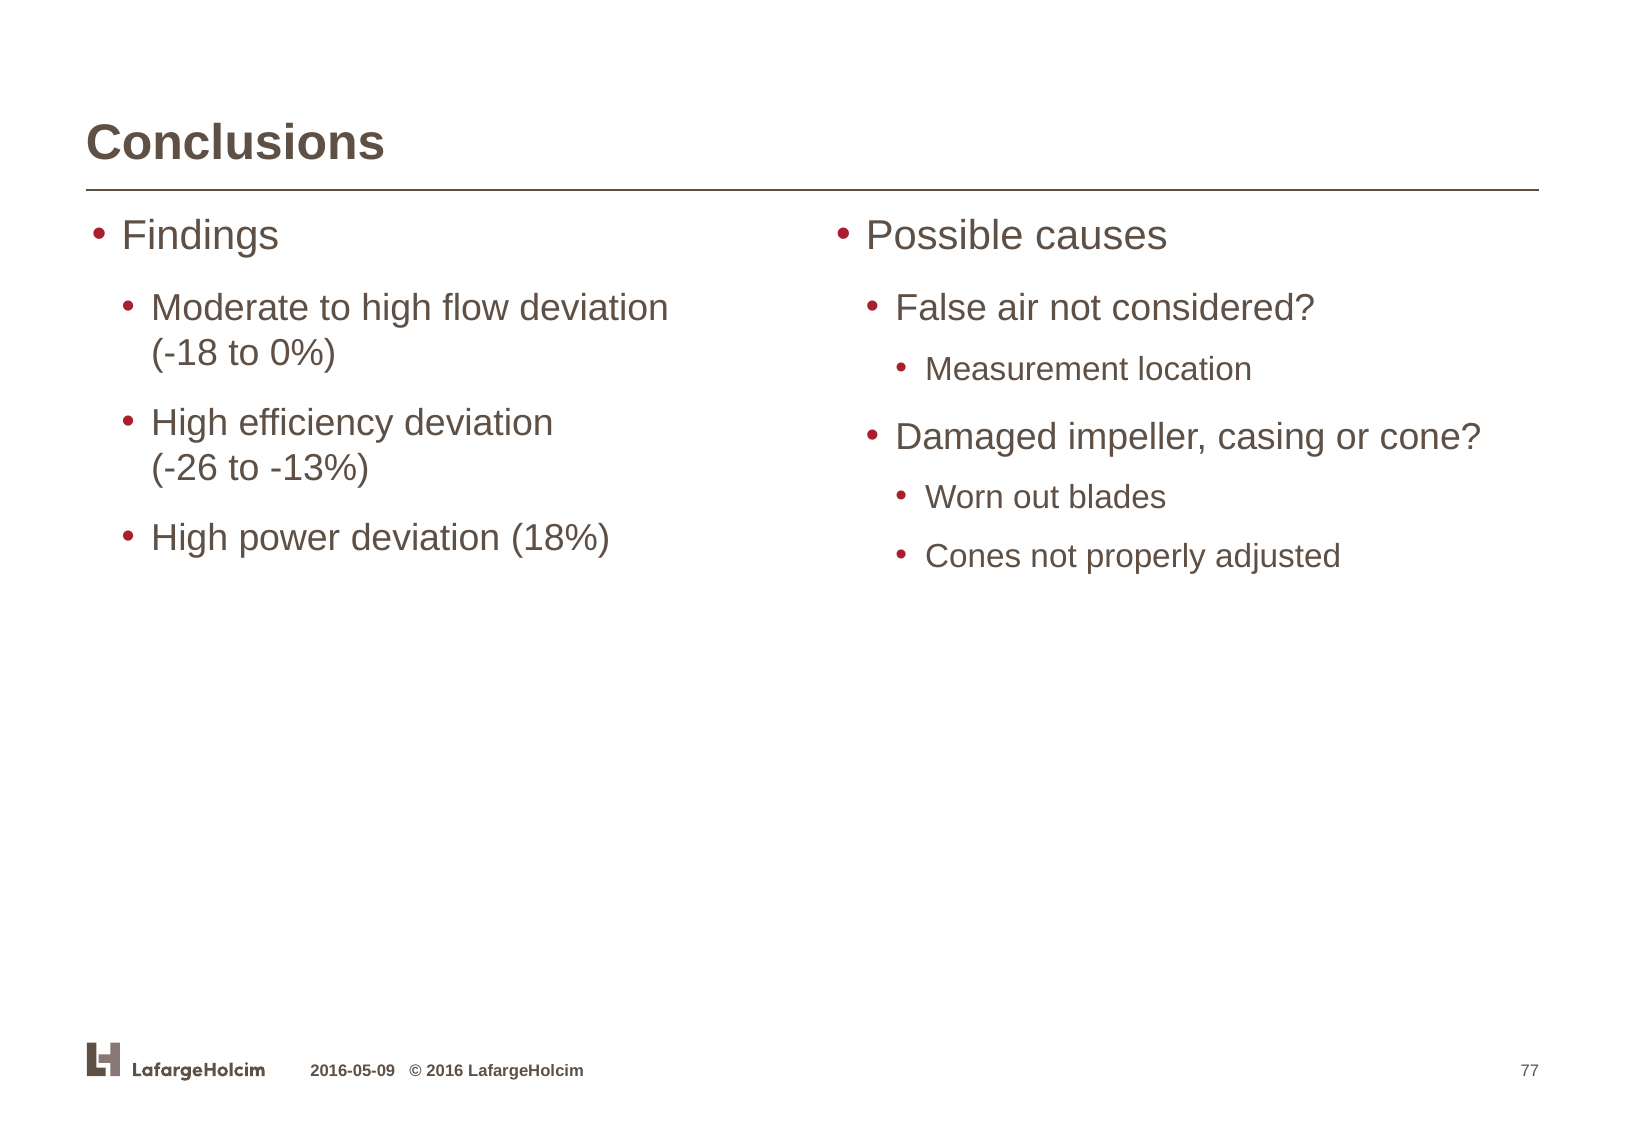

# Conclusions
Findings
Moderate to high flow deviation
(-18 to 0%)
High efficiency deviation
(-26 to -13%)
High power deviation (18%)
Possible causes
False air not considered?
Measurement location
Damaged impeller, casing or cone?
Worn out blades
Cones not properly adjusted
2016-05-09   © 2016 LafargeHolcim
77